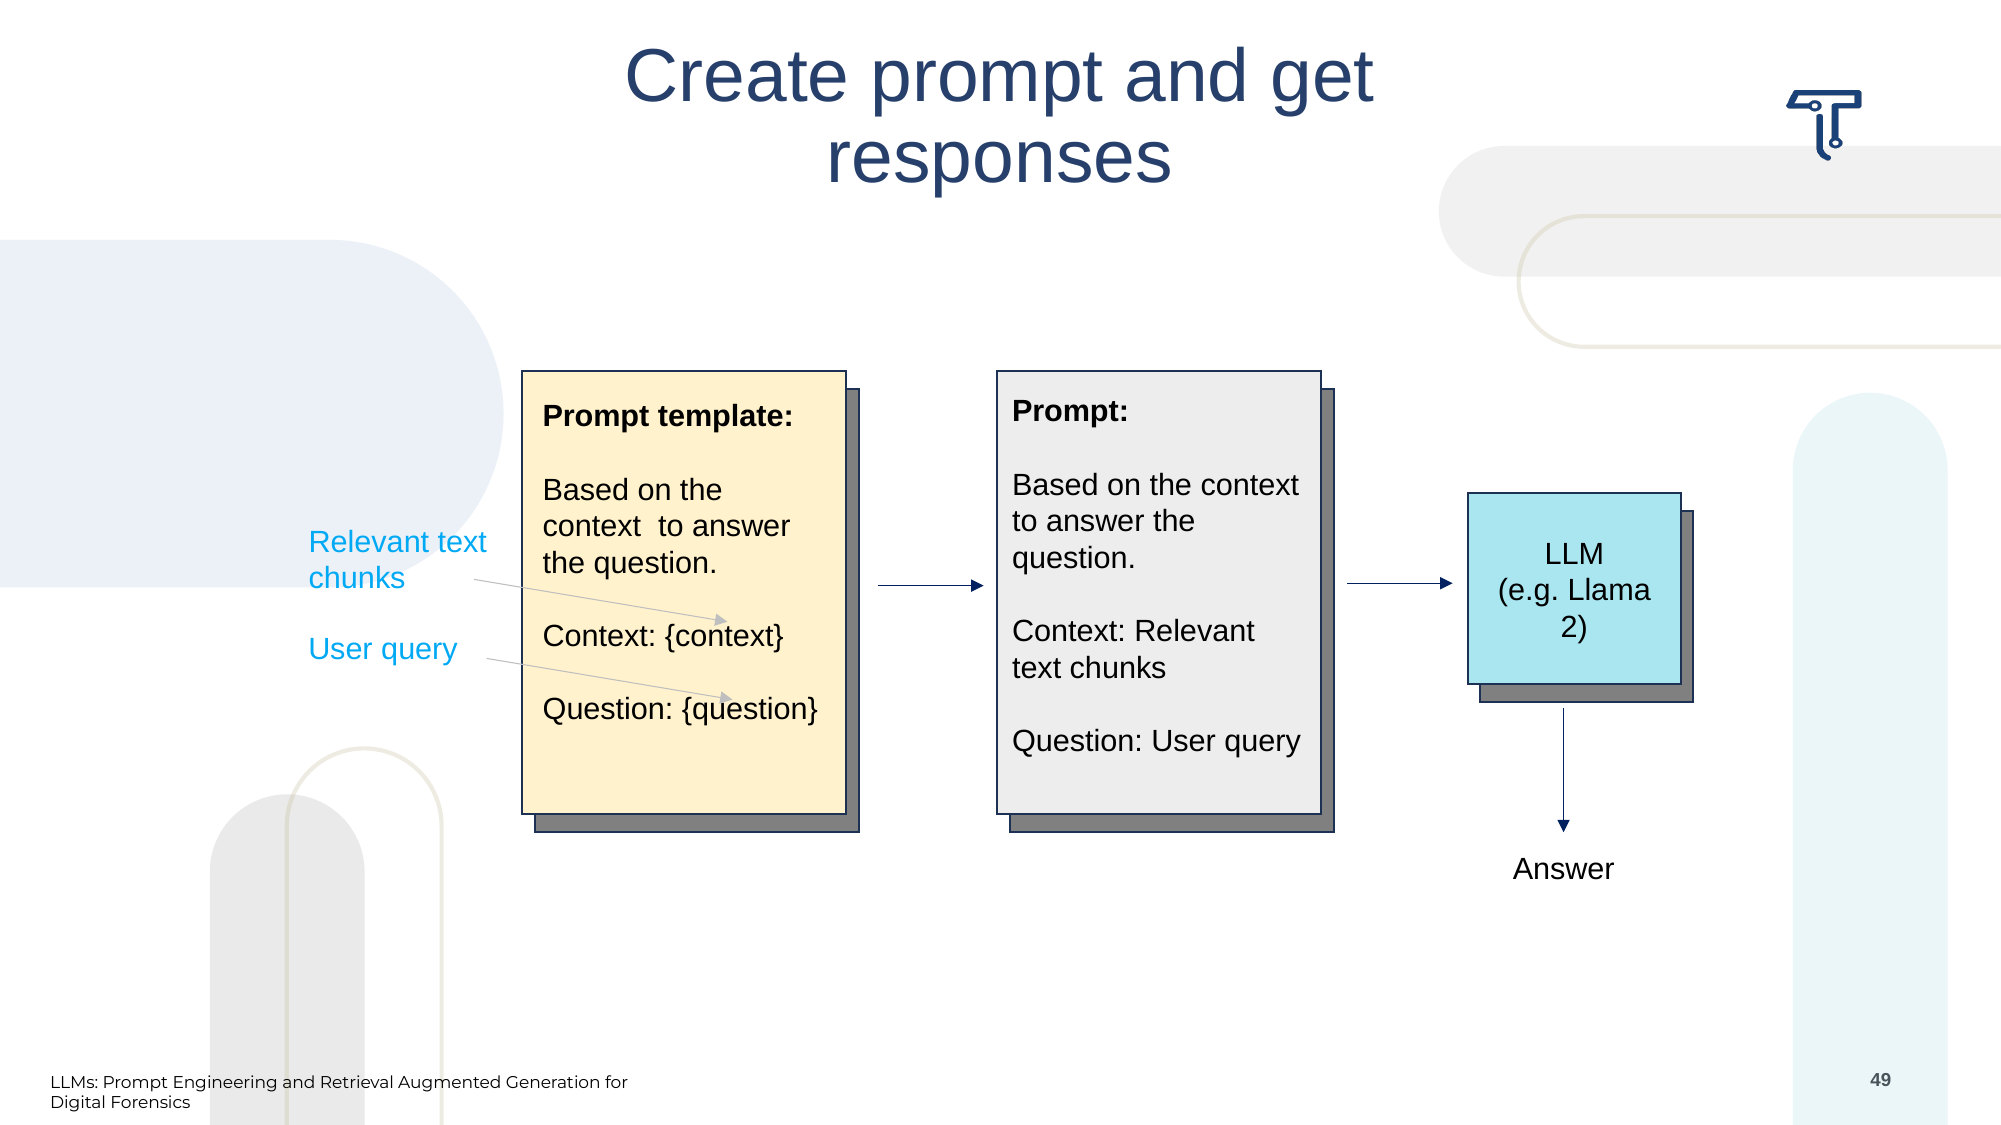

Create prompt and get responses

Prompt:

Based on the context to answer the question.

Context: Relevant text chunks

Question: User query

Prompt template:

Based on the context  to answer the question.

Context: {context}

Question: {question}

Prompt:

Based on the context to answer the question.

Context: Relevant text chunks

Question: User query

LLM
(e.g. Llama 2)
LLM
(e.g. Llama 2)
Relevant text chunks
User query
Answer
LLMs: Prompt Engineering and Retrieval Augmented Generation for Digital Forensics